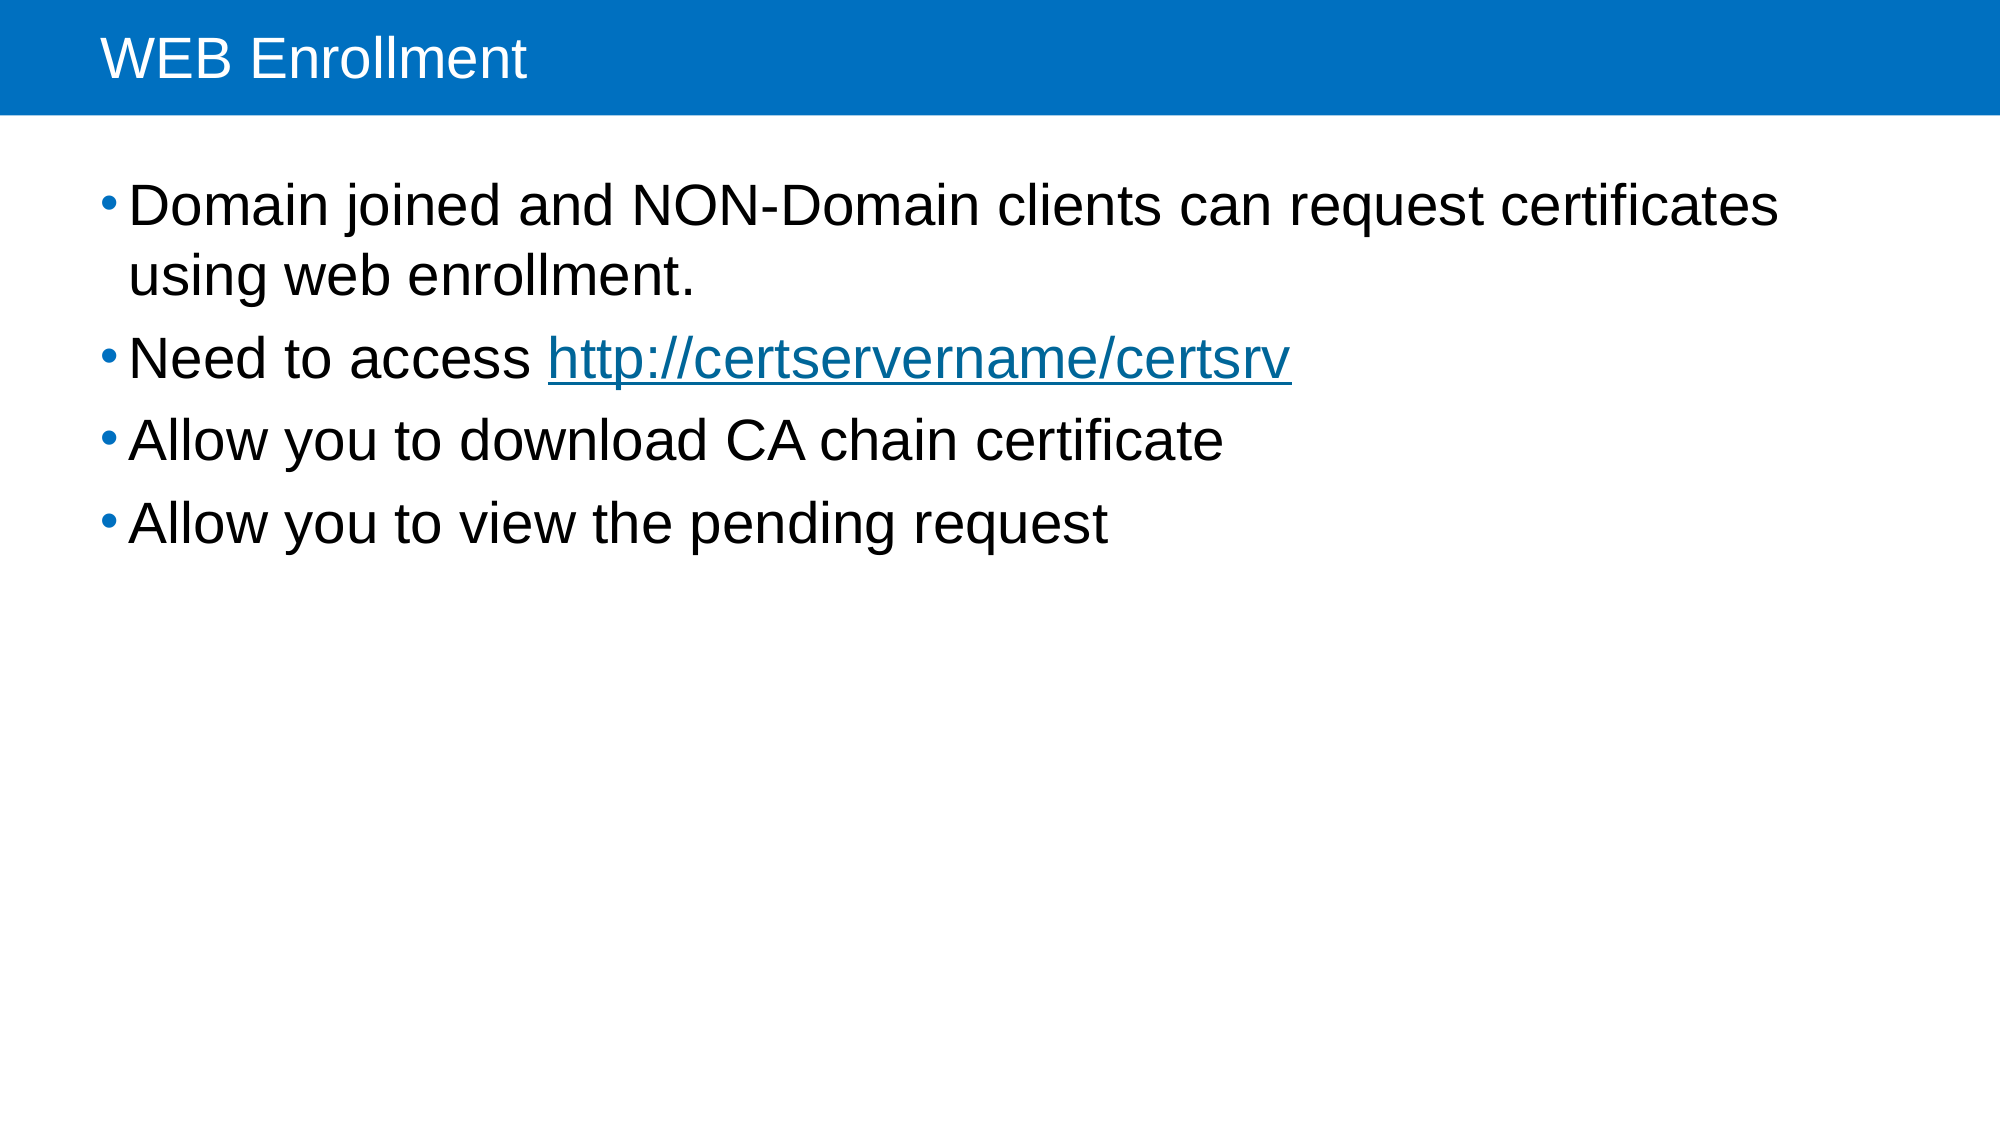

# WEB Enrollment
Domain joined and NON-Domain clients can request certificates using web enrollment.
Need to access http://certservername/certsrv
Allow you to download CA chain certificate
Allow you to view the pending request